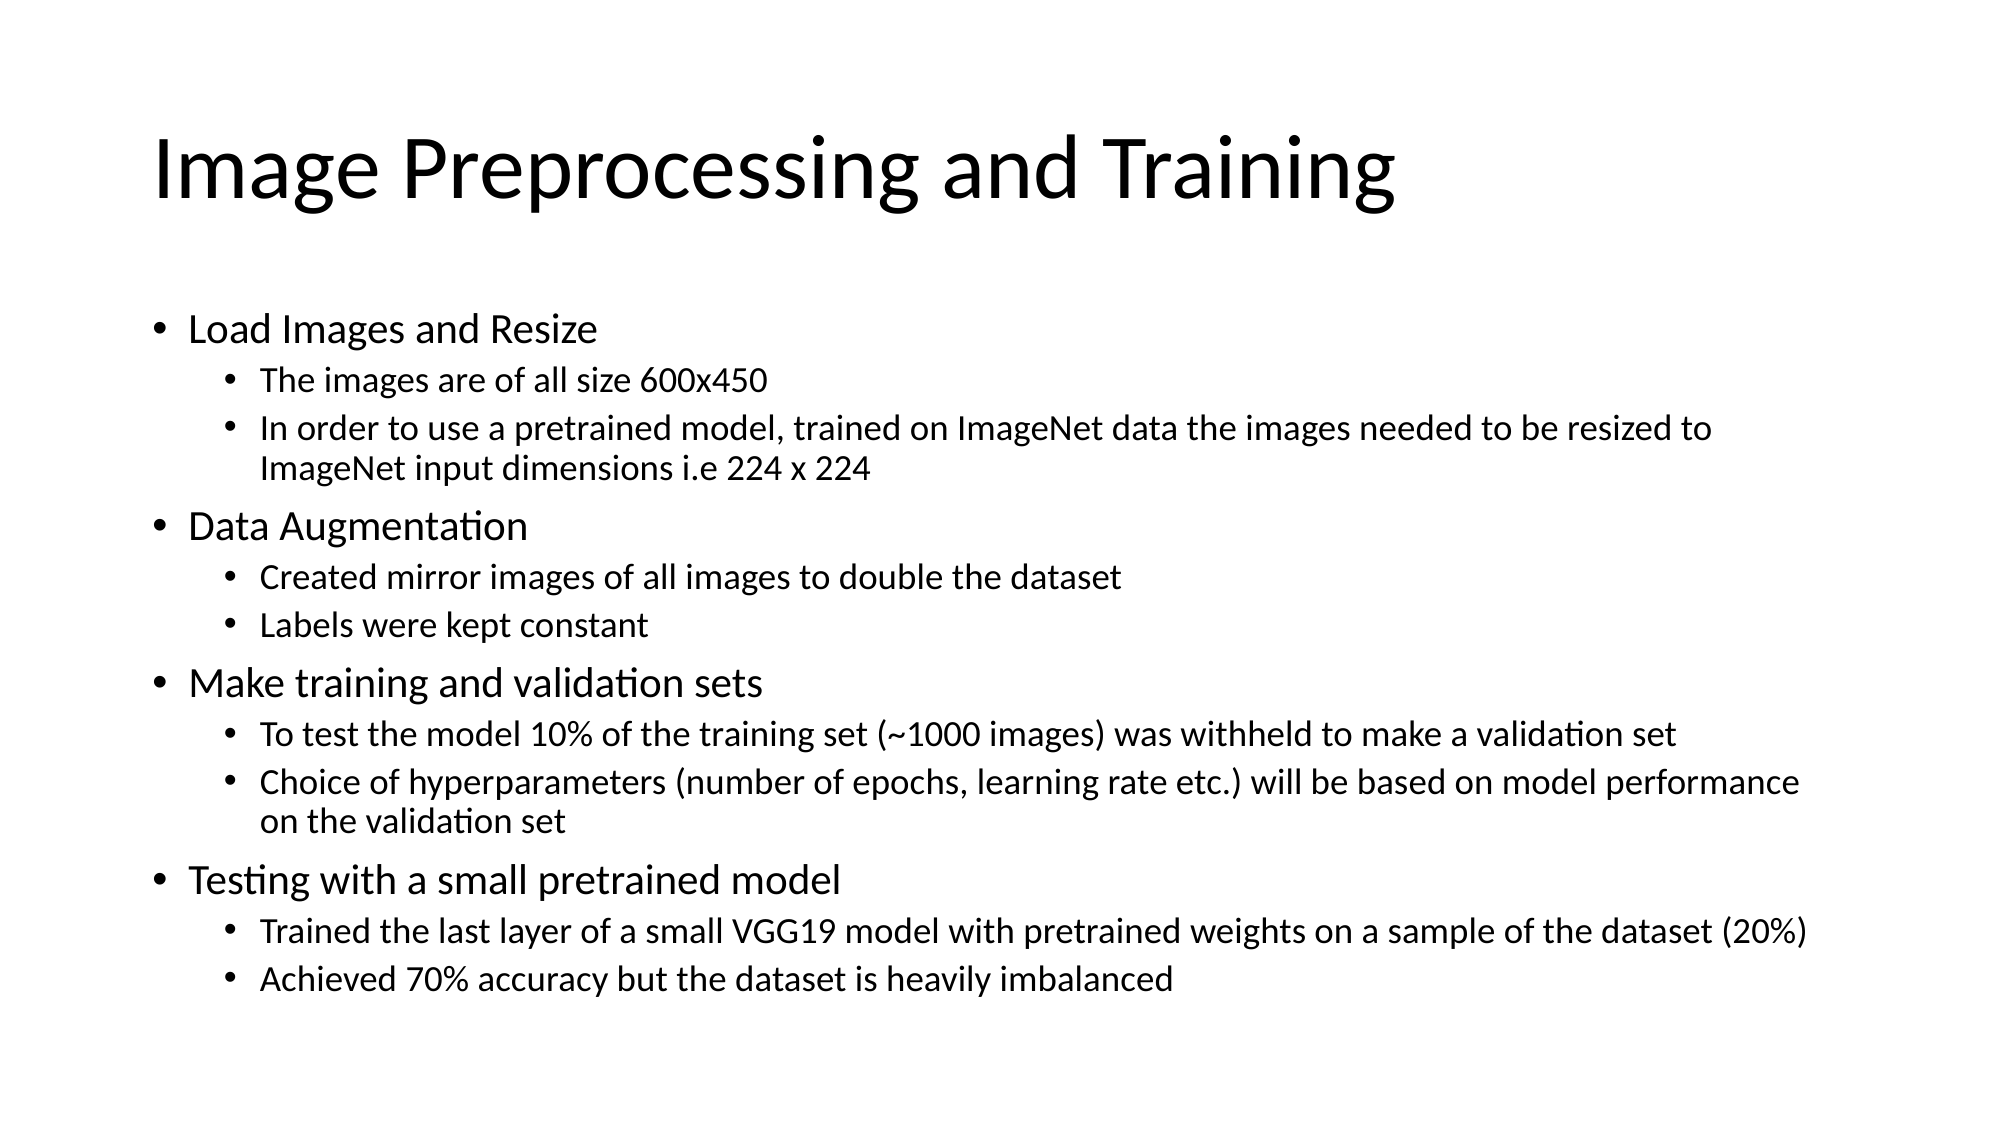

# Image Preprocessing and Training
Load Images and Resize
The images are of all size 600x450
In order to use a pretrained model, trained on ImageNet data the images needed to be resized to ImageNet input dimensions i.e 224 x 224
Data Augmentation
Created mirror images of all images to double the dataset
Labels were kept constant
Make training and validation sets
To test the model 10% of the training set (~1000 images) was withheld to make a validation set
Choice of hyperparameters (number of epochs, learning rate etc.) will be based on model performance on the validation set
Testing with a small pretrained model
Trained the last layer of a small VGG19 model with pretrained weights on a sample of the dataset (20%)
Achieved 70% accuracy but the dataset is heavily imbalanced